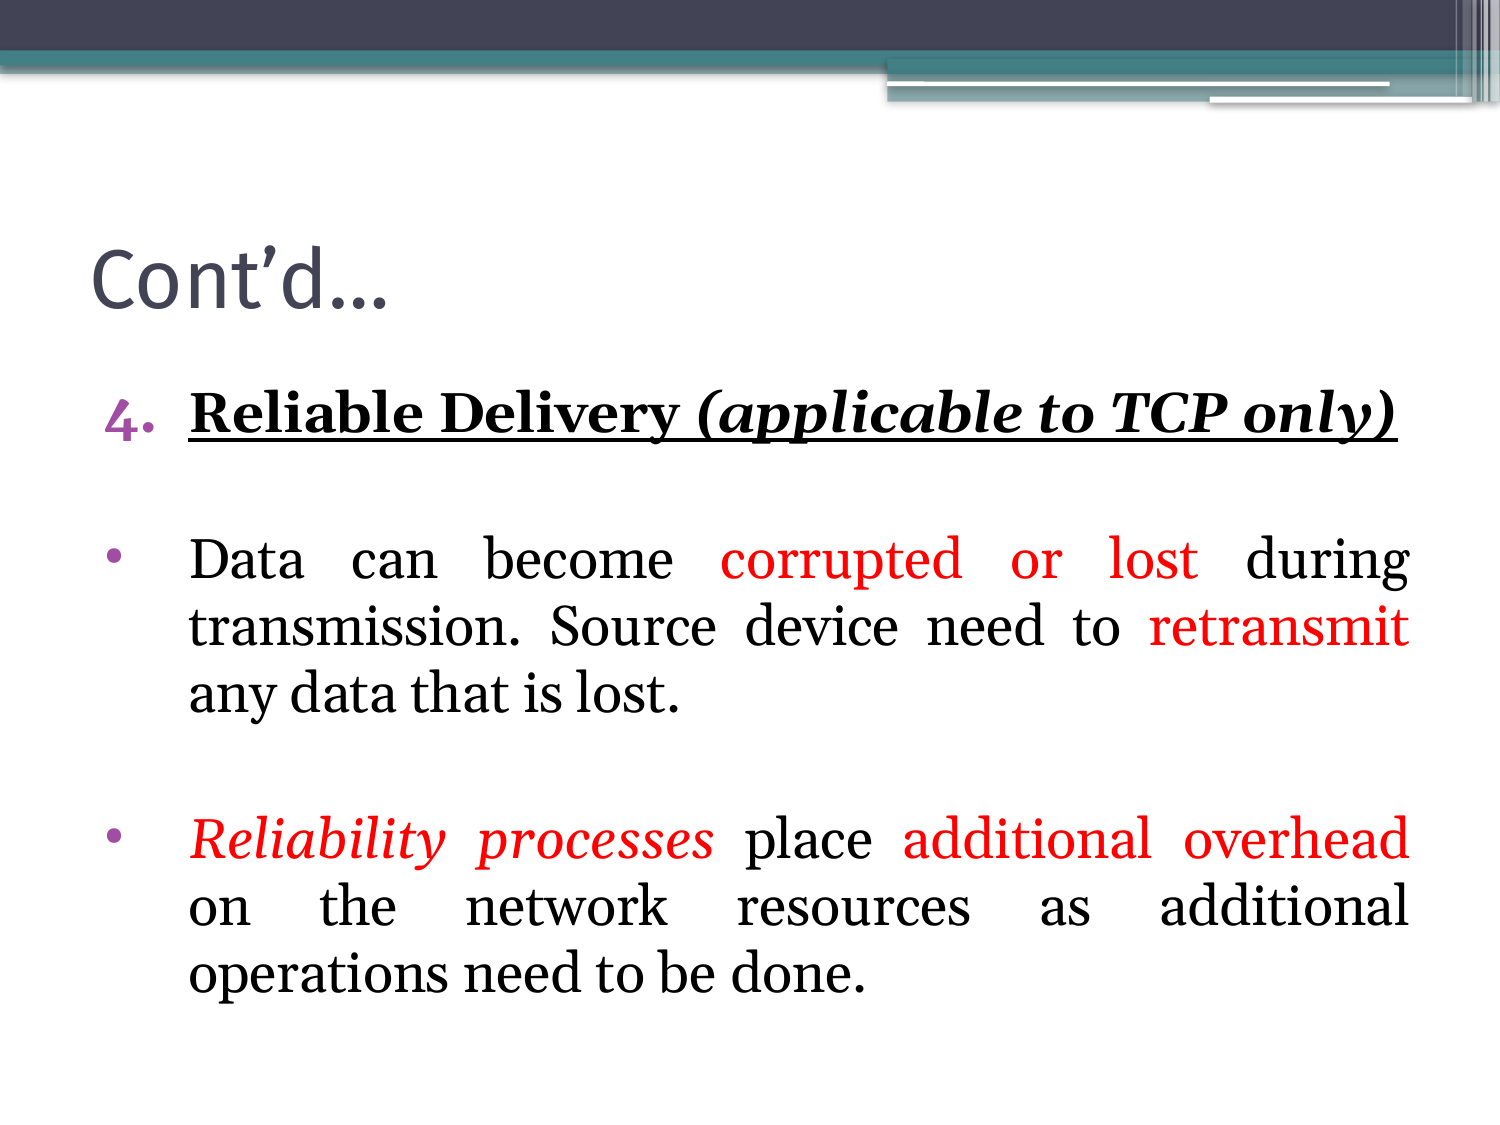

# Cont’d…
Reliable Delivery (applicable to TCP only)

Data can become corrupted or lost during transmission. Source device need to retransmit any data that is lost.

Reliability processes place additional overhead on the network resources as additional operations need to be done.